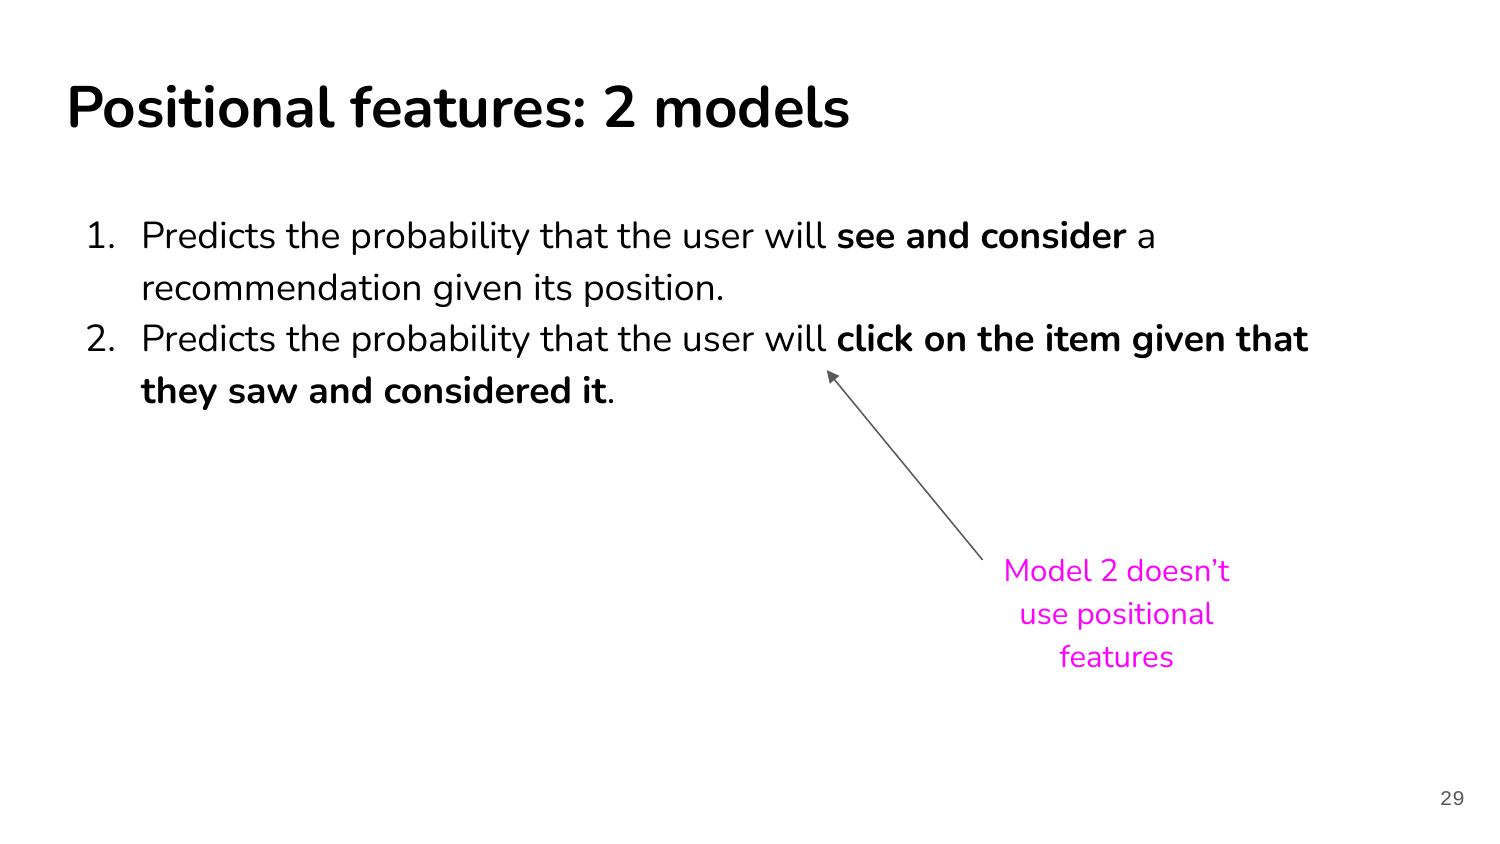

# Positional features: 2 models
Predicts the probability that the user will see and consider a recommendation given its position.
Predicts the probability that the user will click on the item given that they saw and considered it.
Model 2 doesn’t use positional features
29